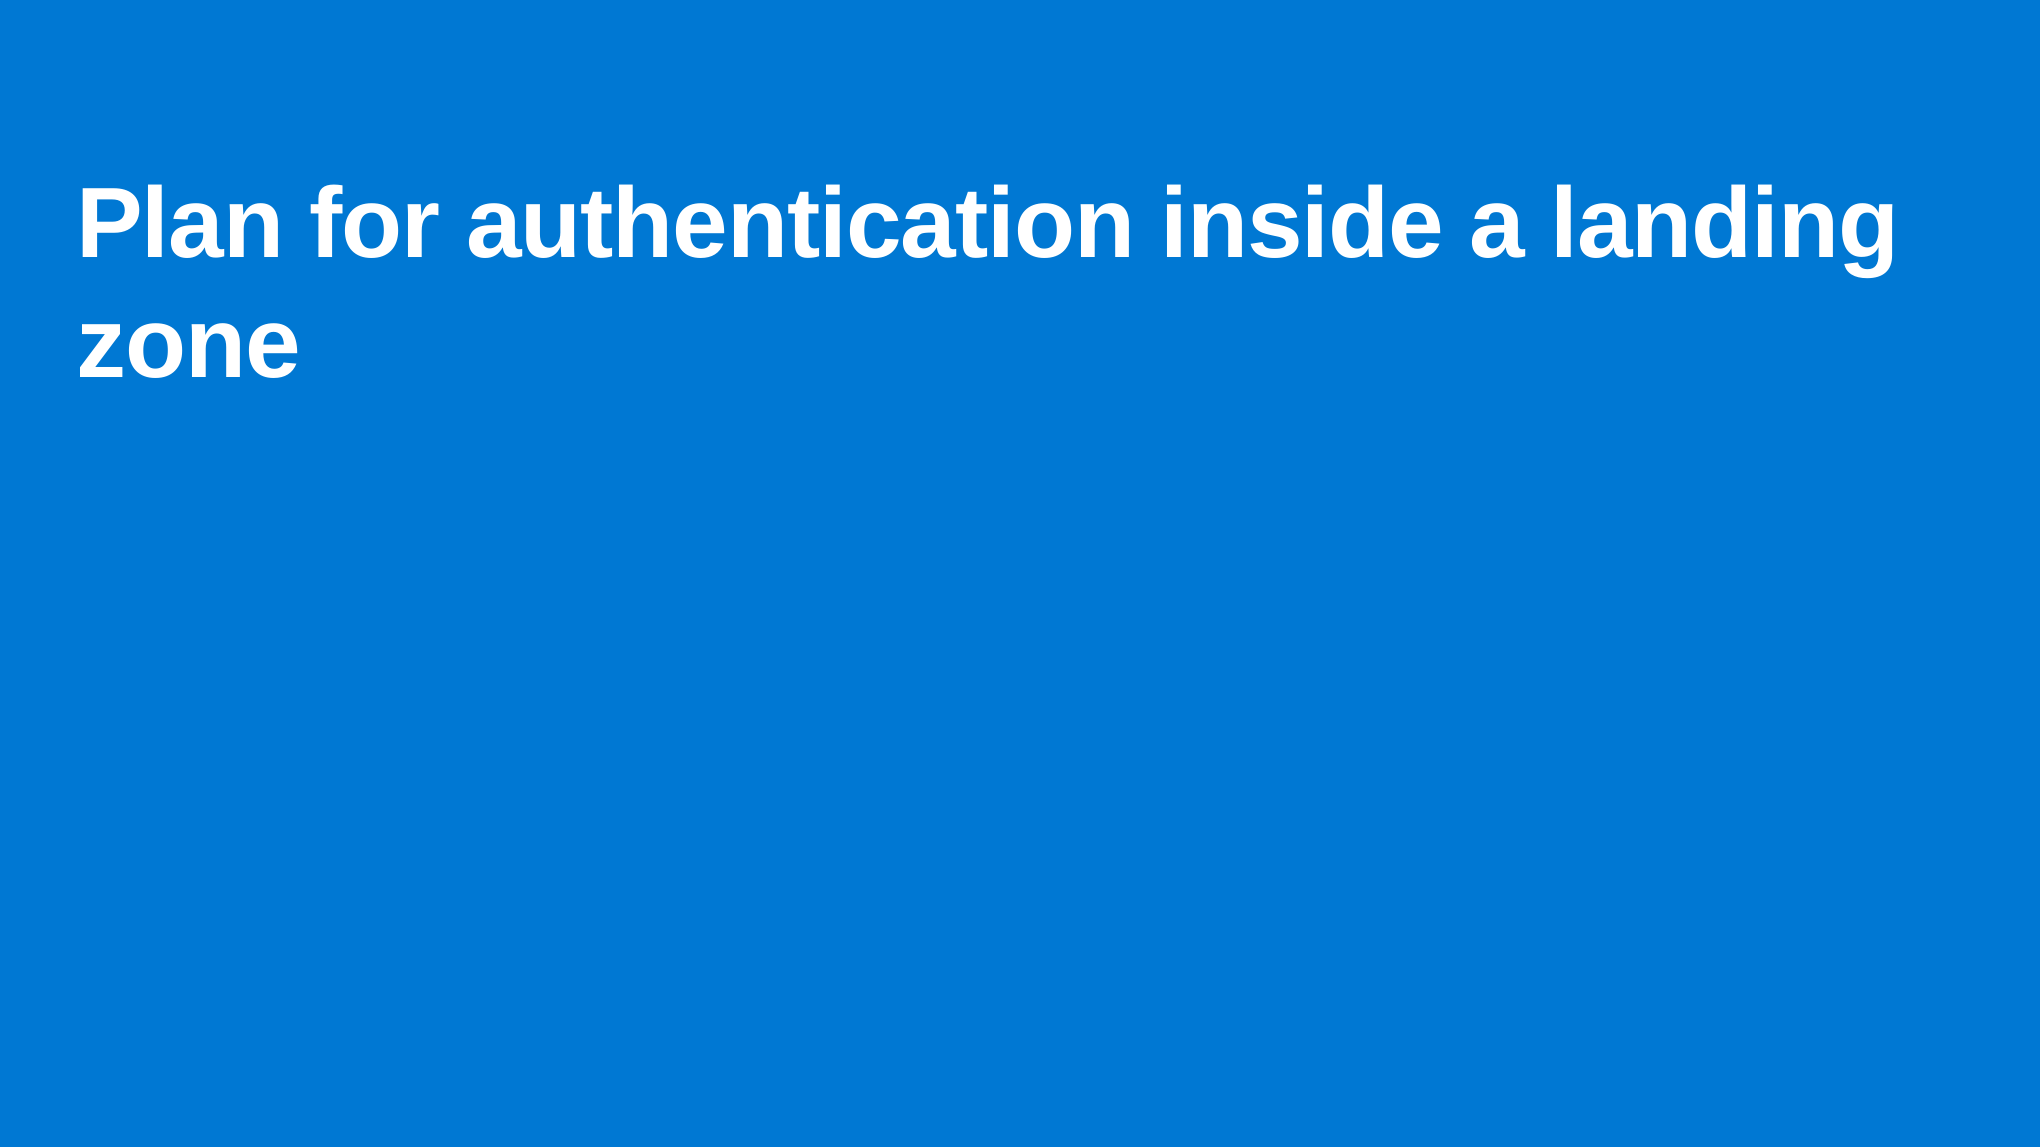

# Plan for authentication inside a landing zone